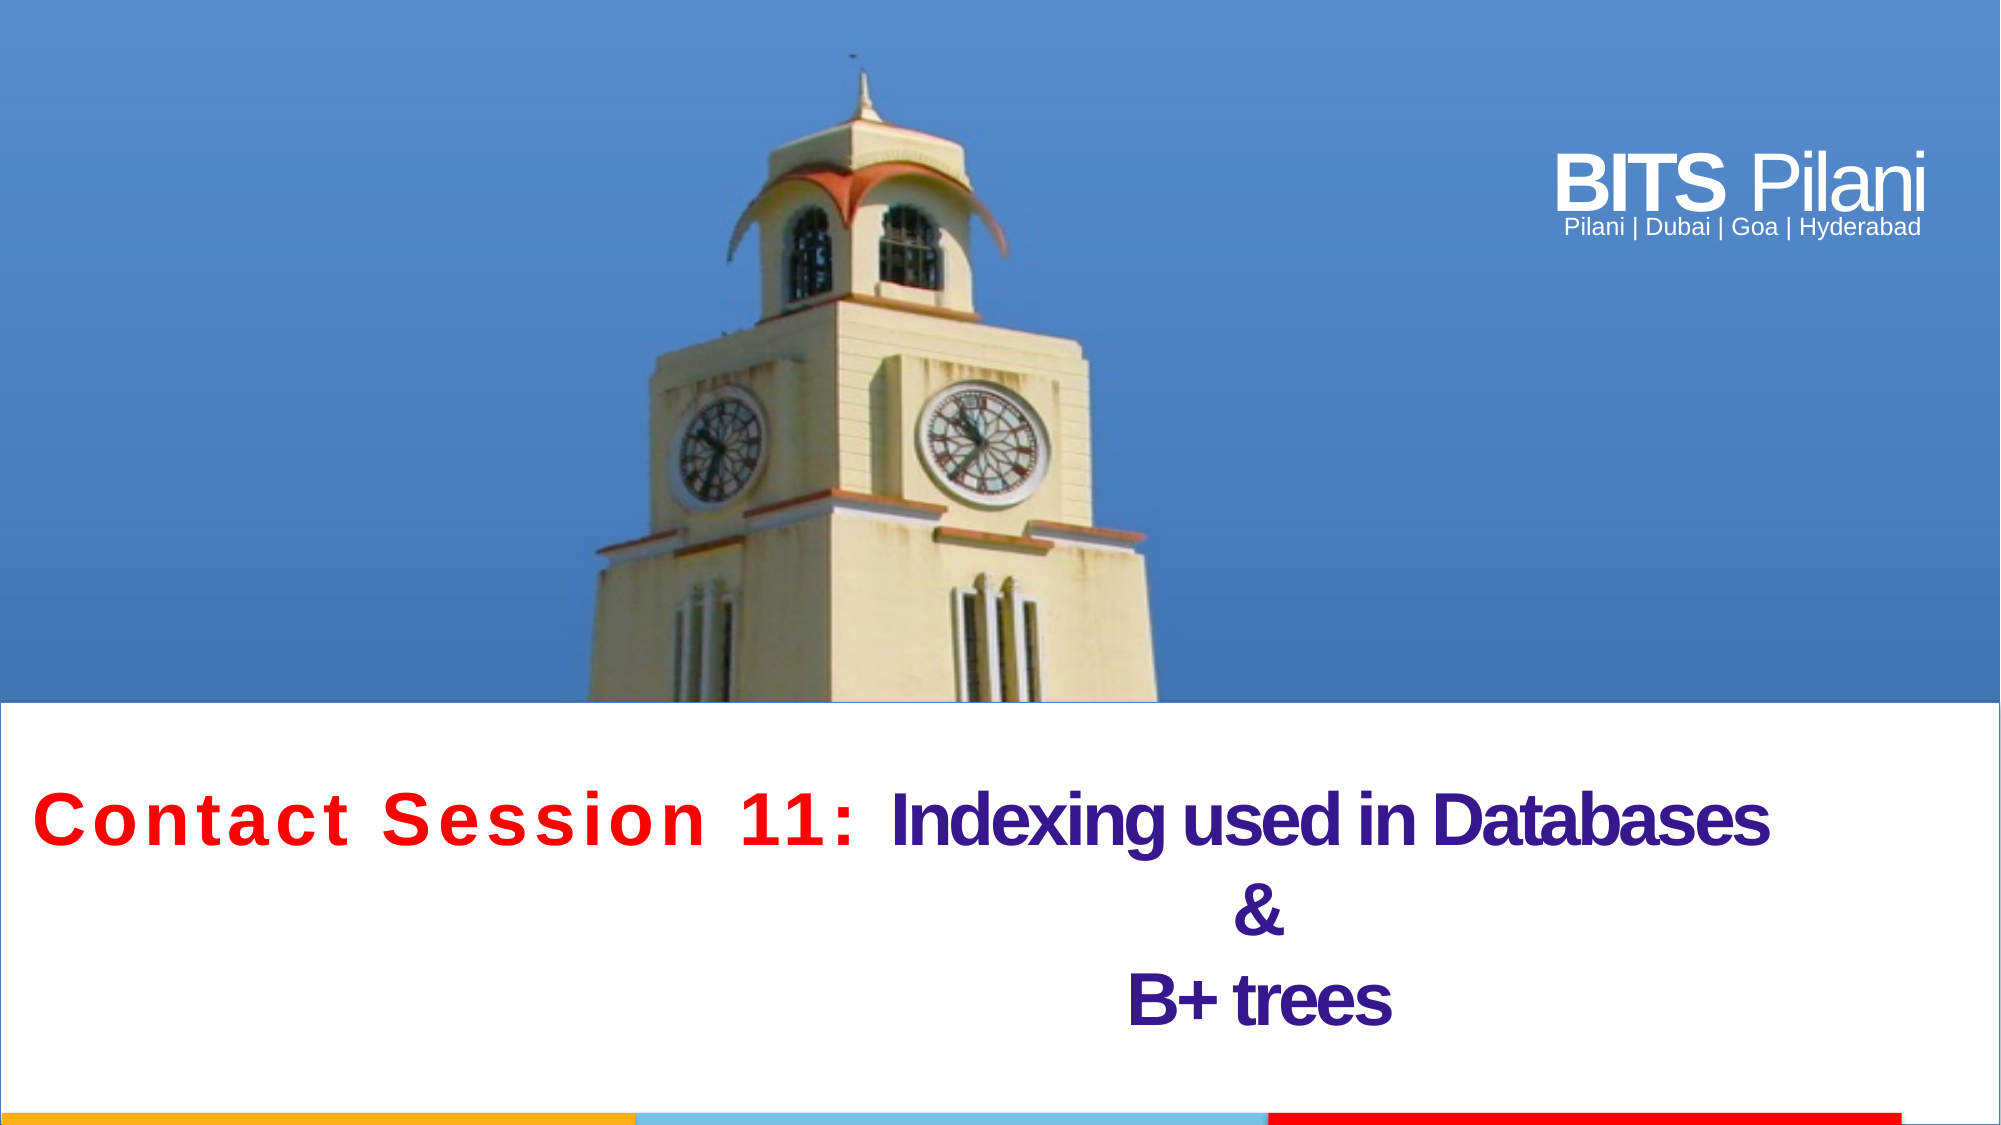

Contact Session 11: Indexing used in Databases
								&
			    B+ trees